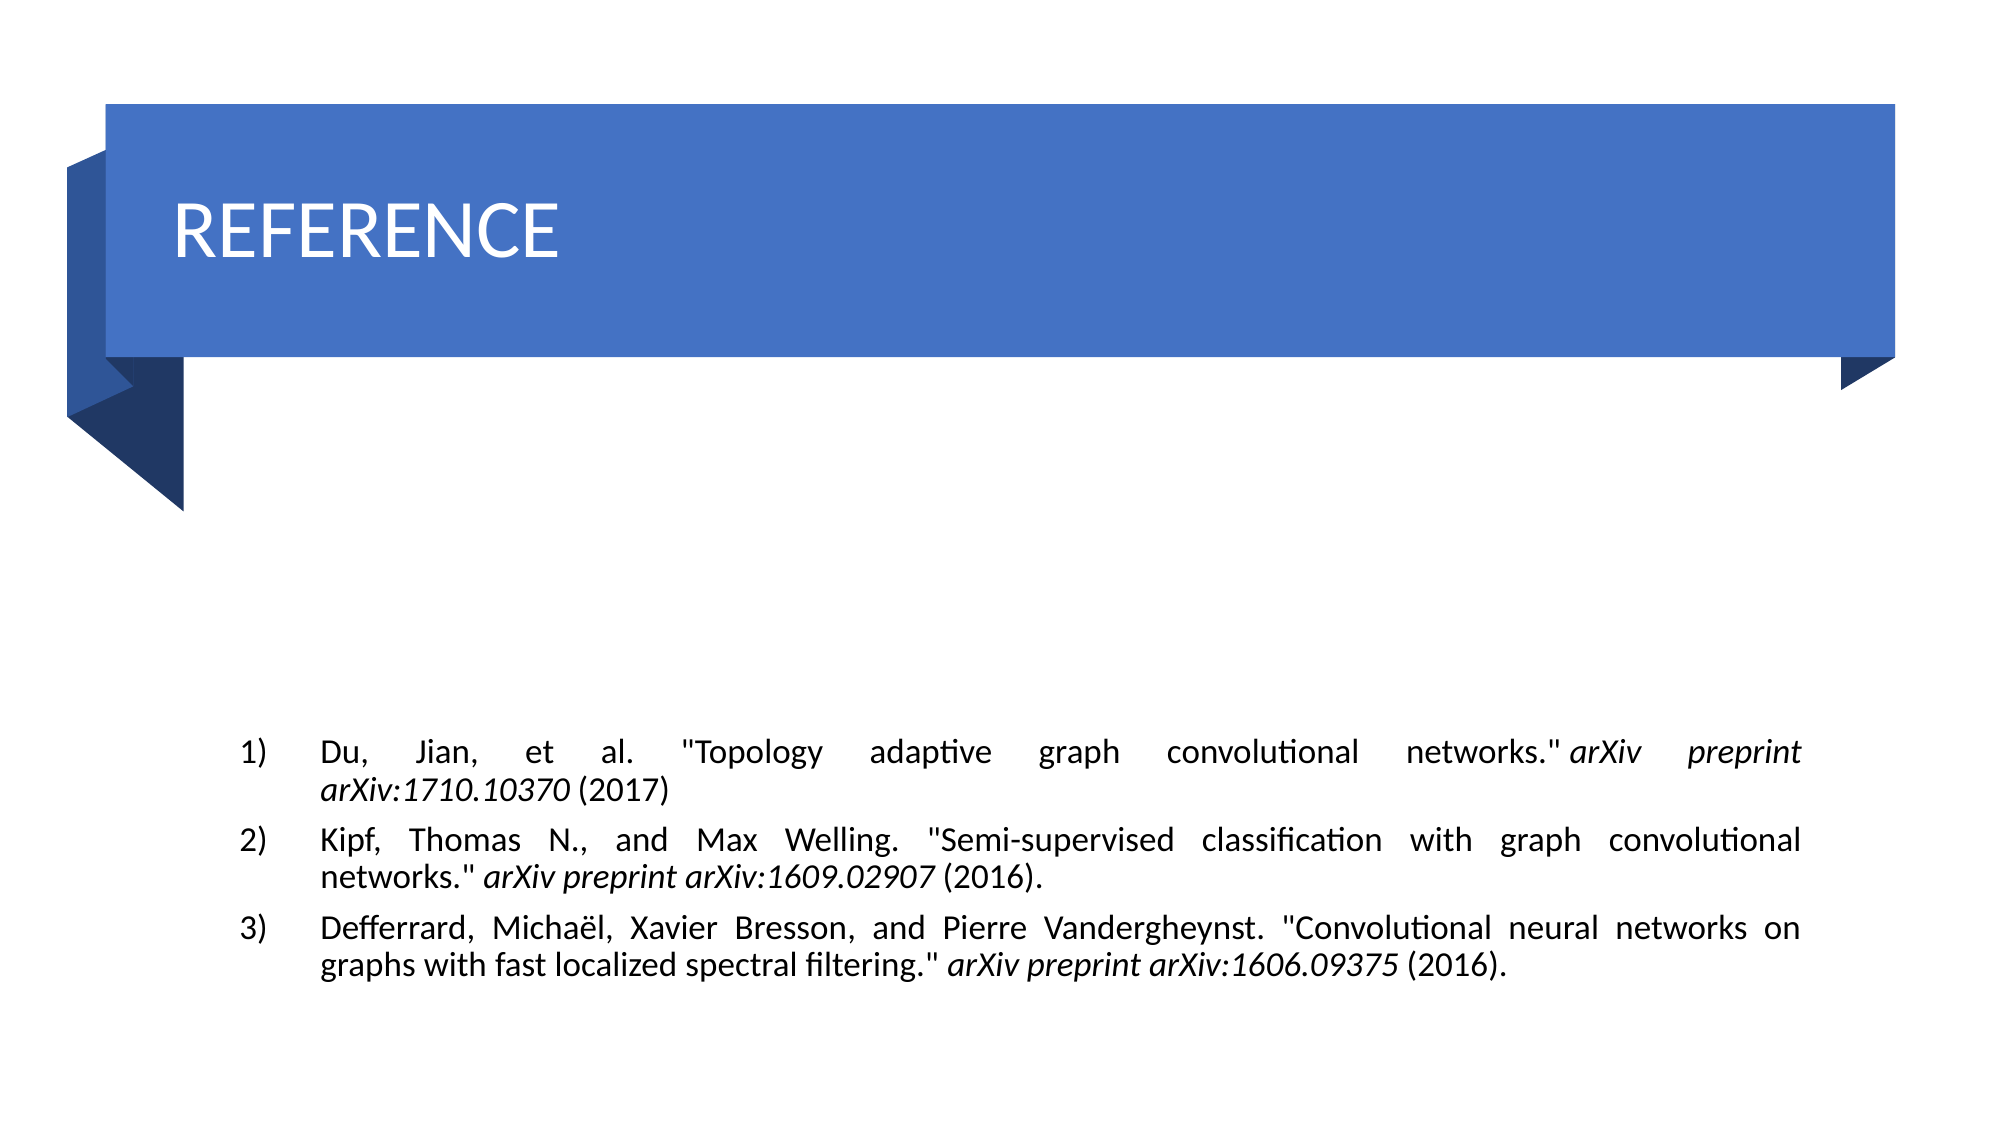

# REFERENCE

Du, Jian, et al. "Topology adaptive graph convolutional networks." arXiv preprint arXiv:1710.10370 (2017)
Kipf, Thomas N., and Max Welling. "Semi-supervised classification with graph convolutional networks." arXiv preprint arXiv:1609.02907 (2016).
Defferrard, Michaël, Xavier Bresson, and Pierre Vandergheynst. "Convolutional neural networks on graphs with fast localized spectral filtering." arXiv preprint arXiv:1606.09375 (2016).